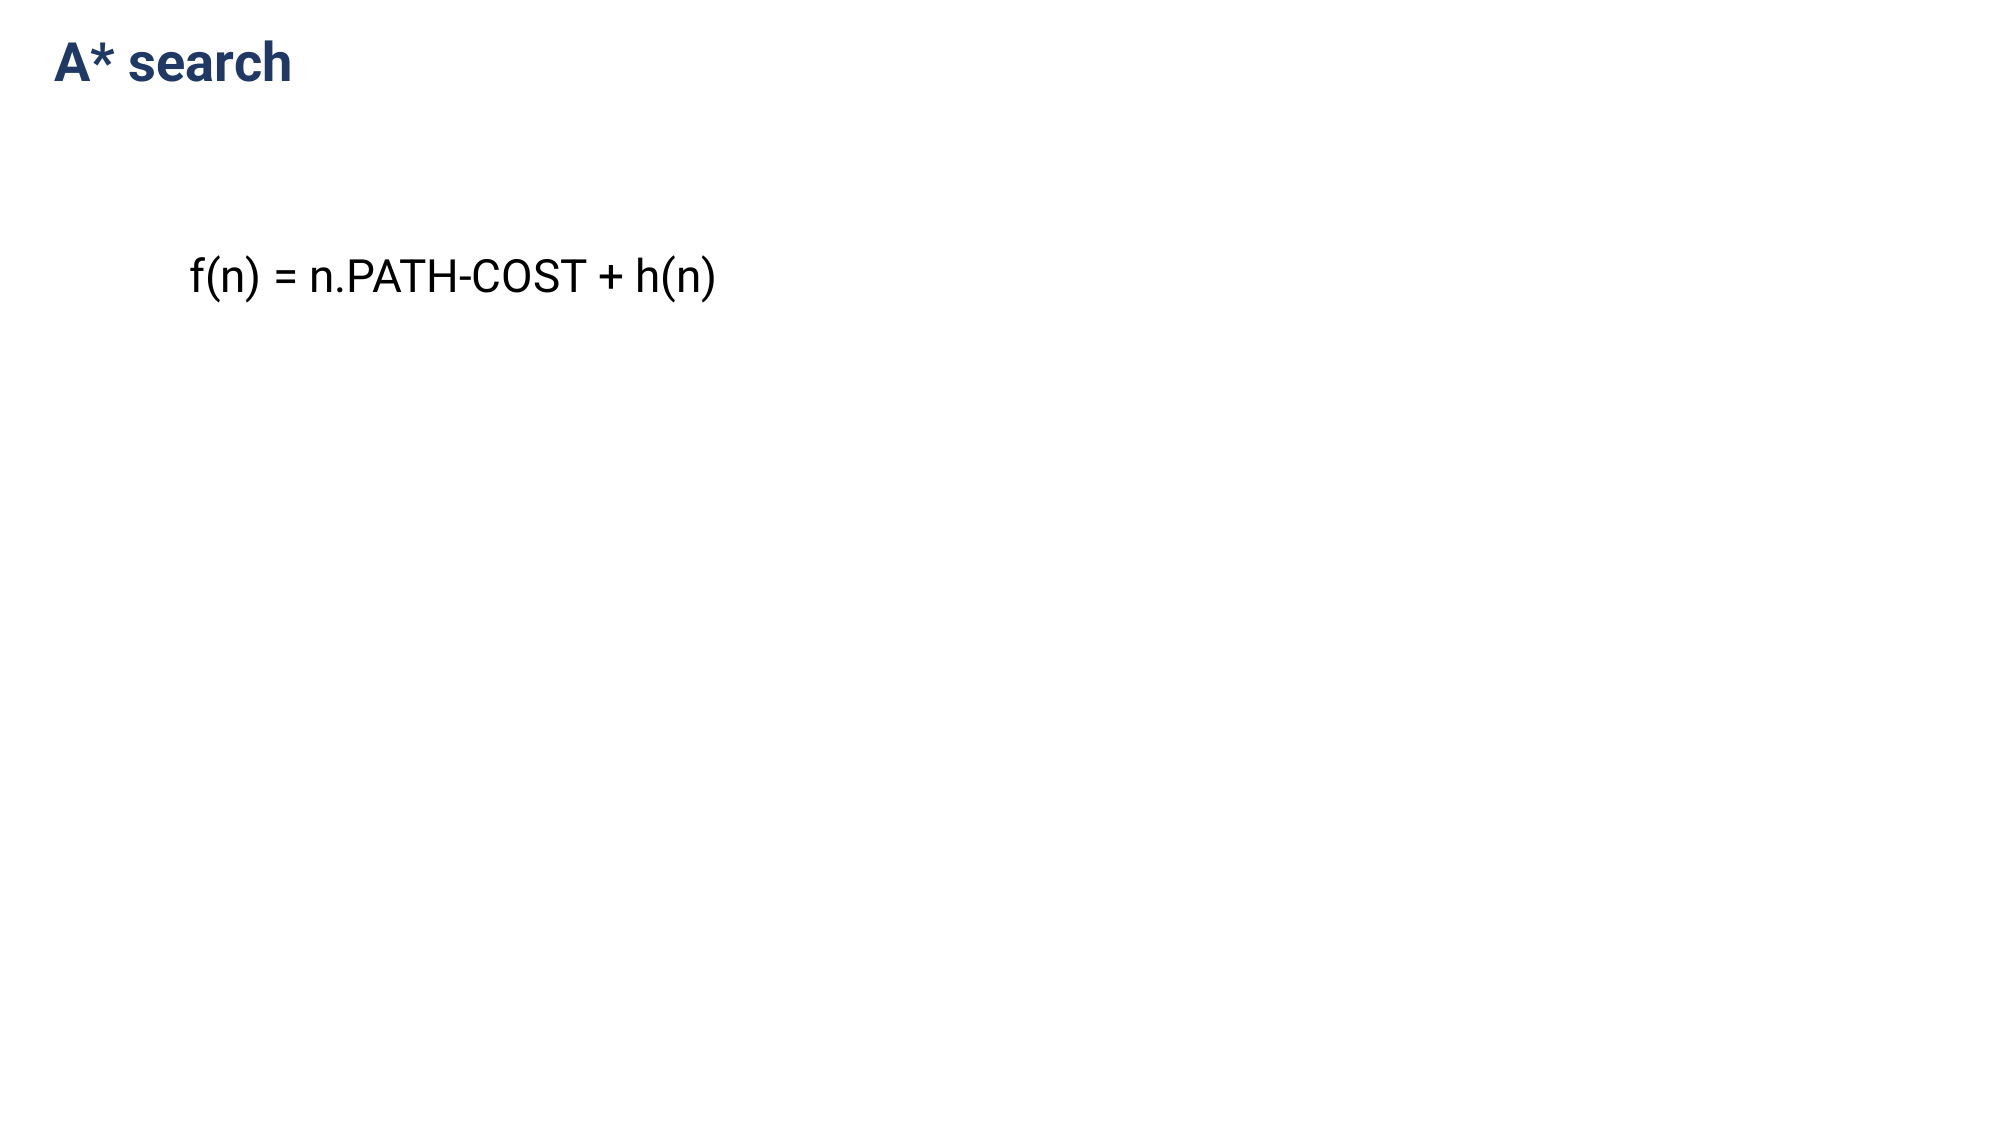

A* search
f(n) = n.PATH-COST + h(n)